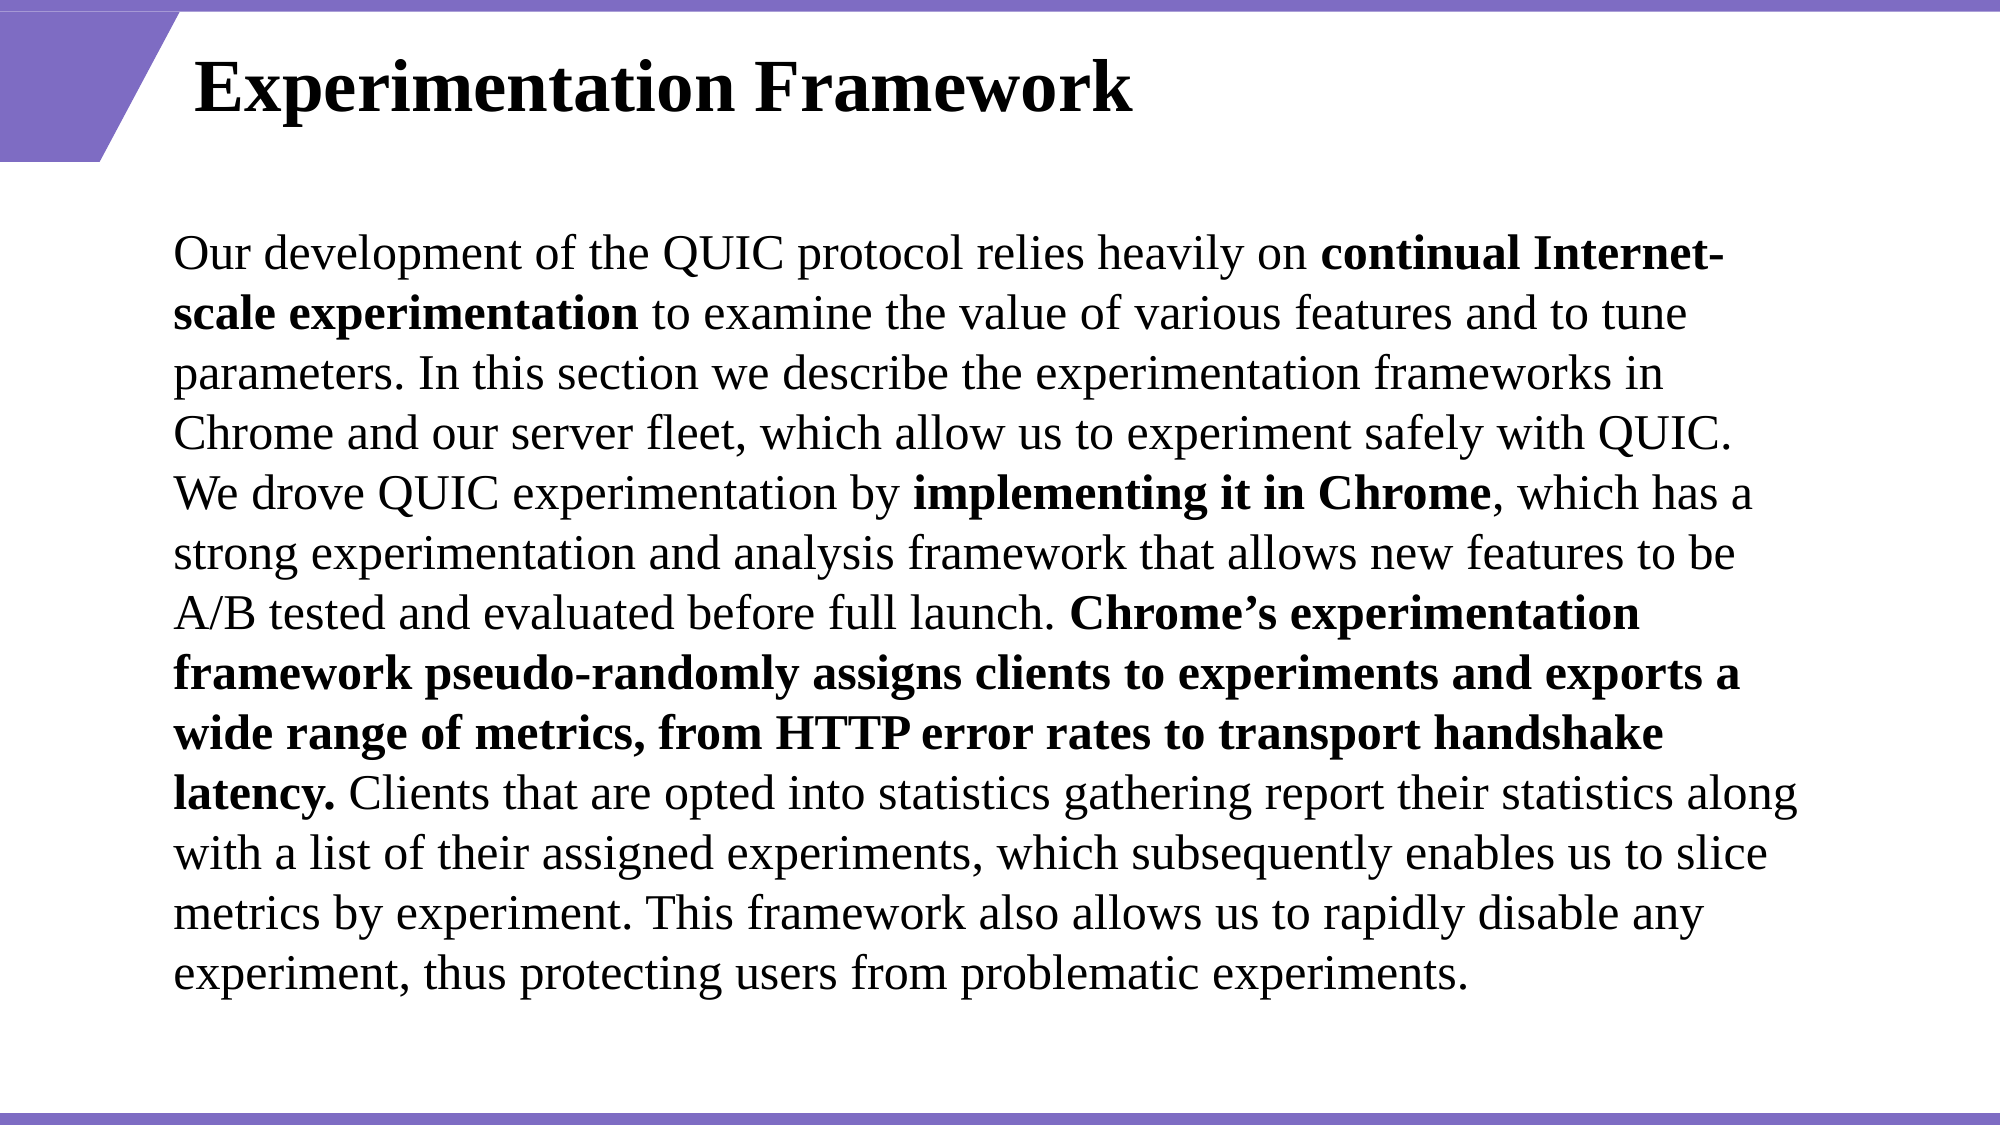

# Experimentation Framework
Our development of the QUIC protocol relies heavily on continual Internet-scale experimentation to examine the value of various features and to tune parameters. In this section we describe the experimentation frameworks in Chrome and our server fleet, which allow us to experiment safely with QUIC.
We drove QUIC experimentation by implementing it in Chrome, which has a strong experimentation and analysis framework that allows new features to be A/B tested and evaluated before full launch. Chrome’s experimentation framework pseudo-randomly assigns clients to experiments and exports a wide range of metrics, from HTTP error rates to transport handshake latency. Clients that are opted into statistics gathering report their statistics along with a list of their assigned experiments, which subsequently enables us to slice metrics by experiment. This framework also allows us to rapidly disable any experiment, thus protecting users from problematic experiments.